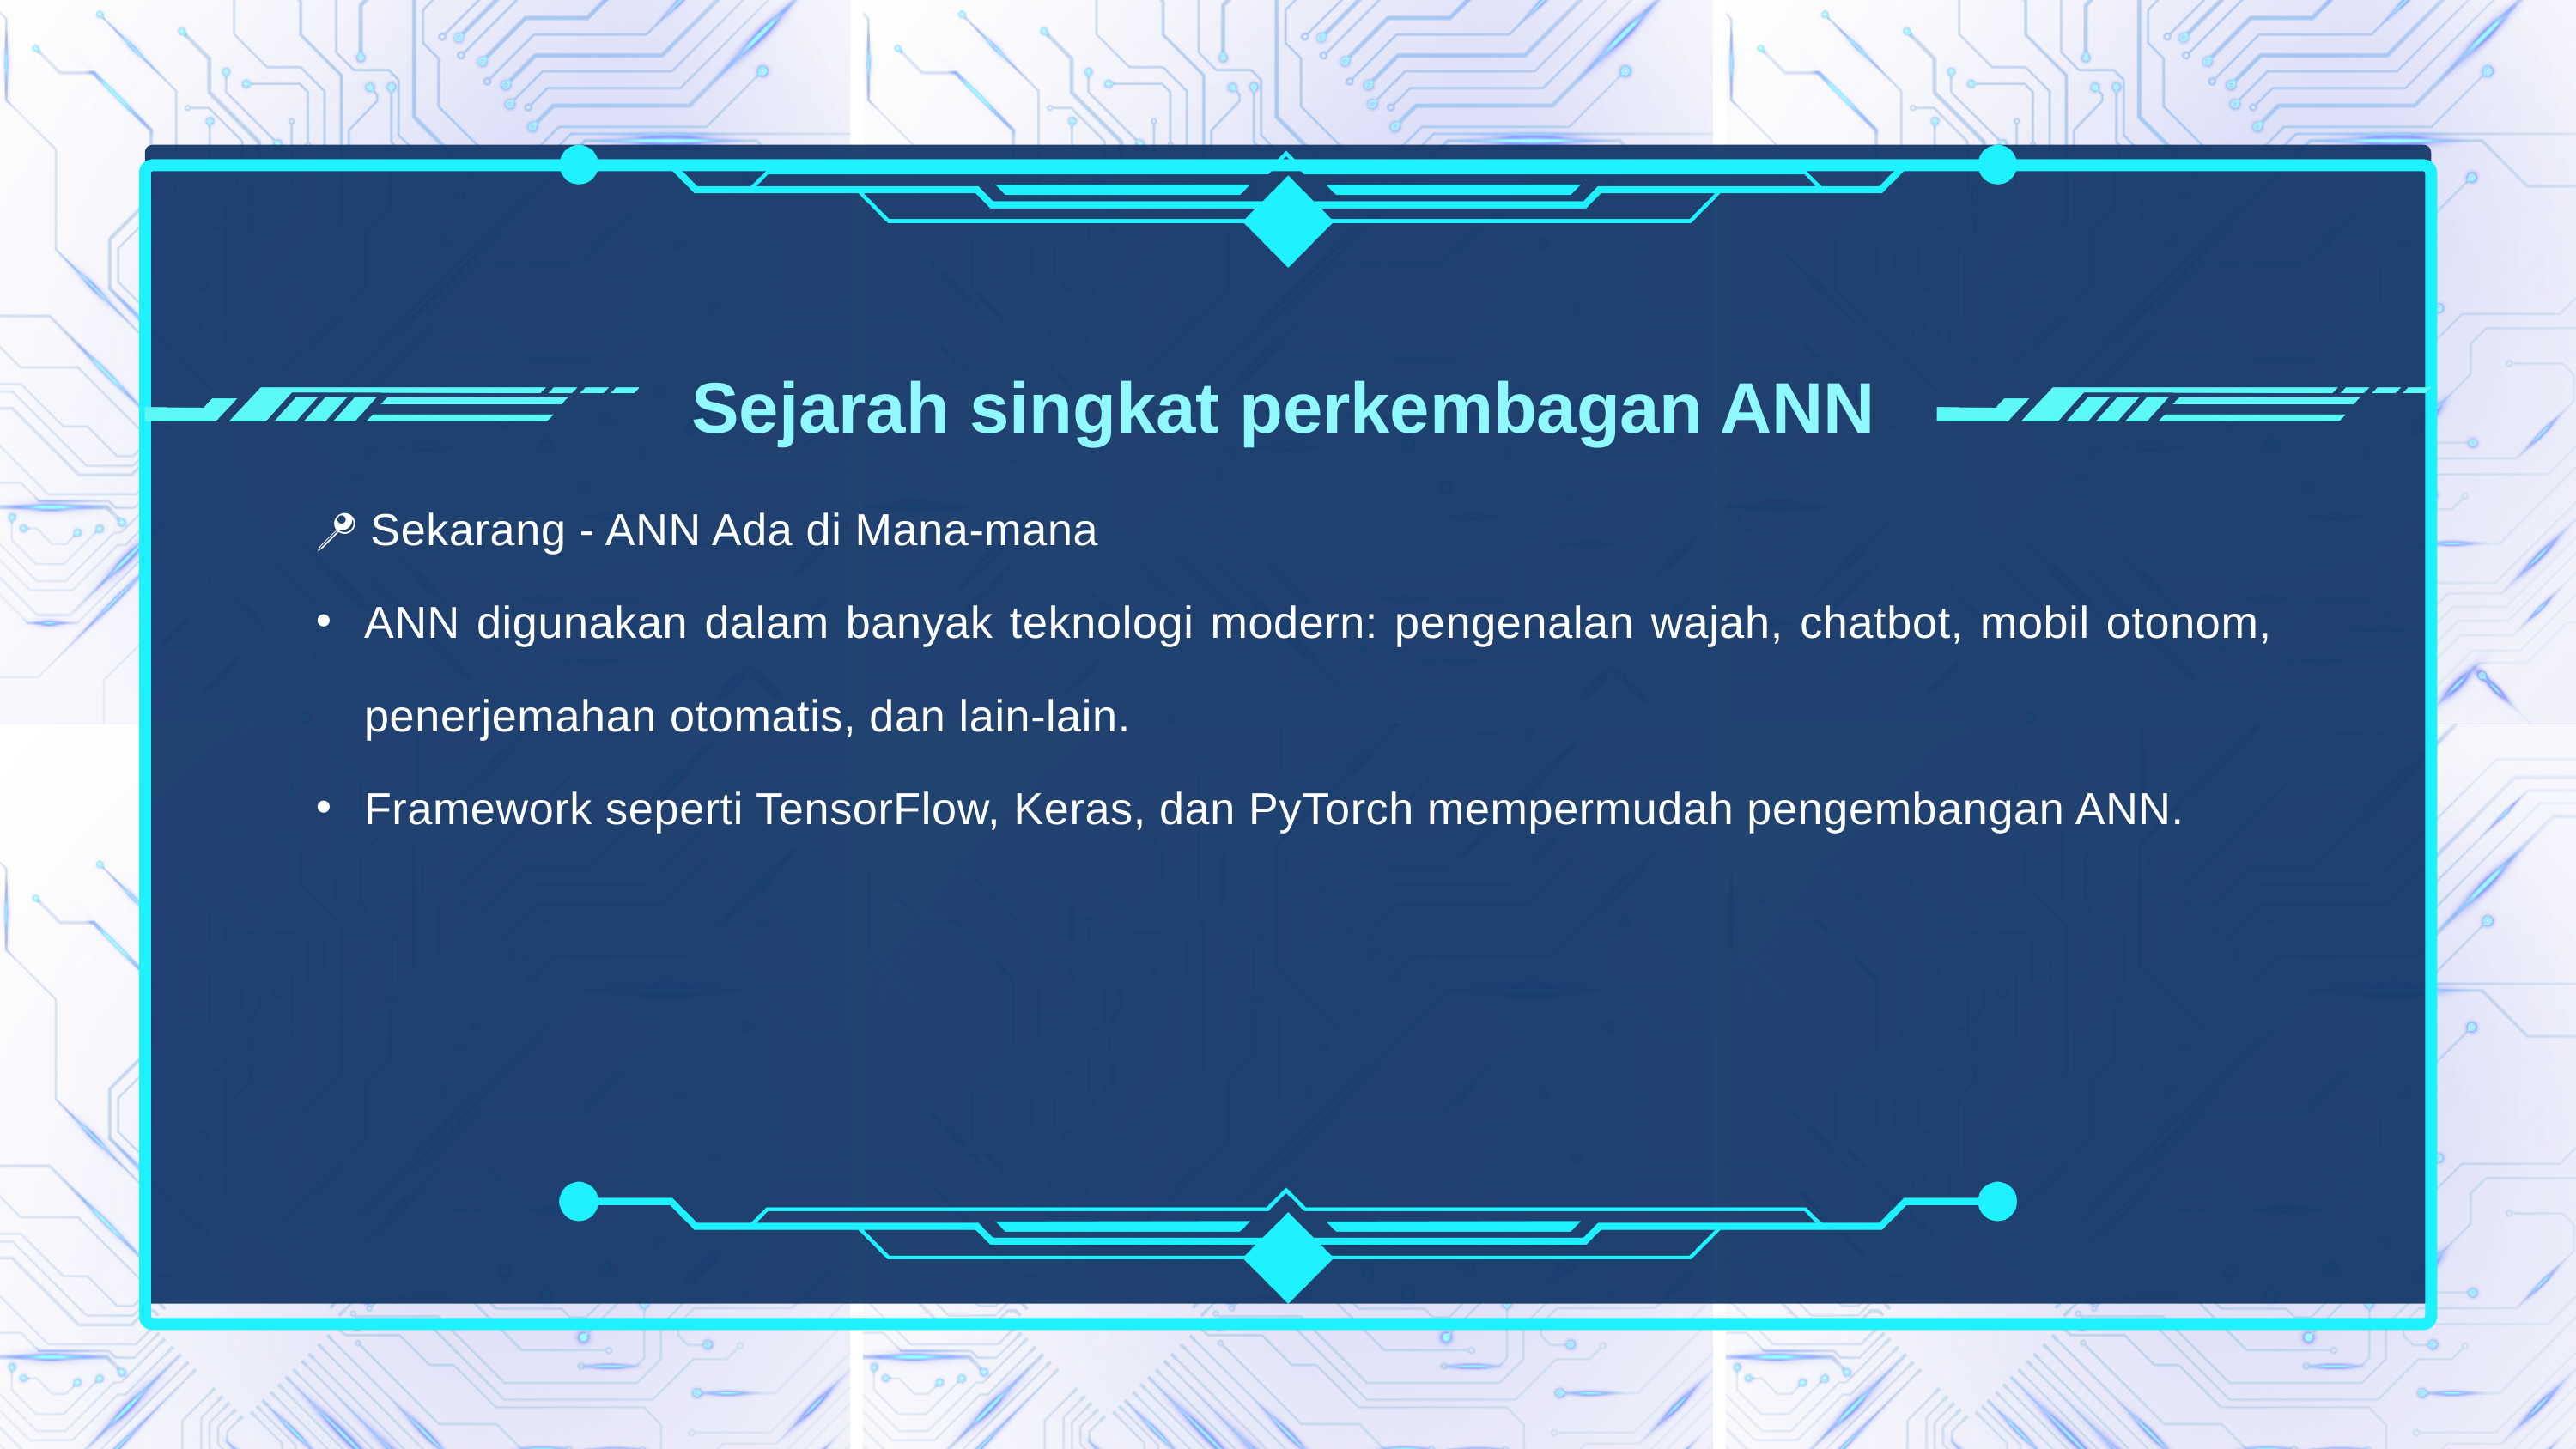

Sejarah singkat perkembagan ANN

📍 Sekarang - ANN Ada di Mana-mana
ANN digunakan dalam banyak teknologi modern: pengenalan wajah, chatbot, mobil otonom, penerjemahan otomatis, dan lain-lain.
Framework seperti TensorFlow, Keras, dan PyTorch mempermudah pengembangan ANN.